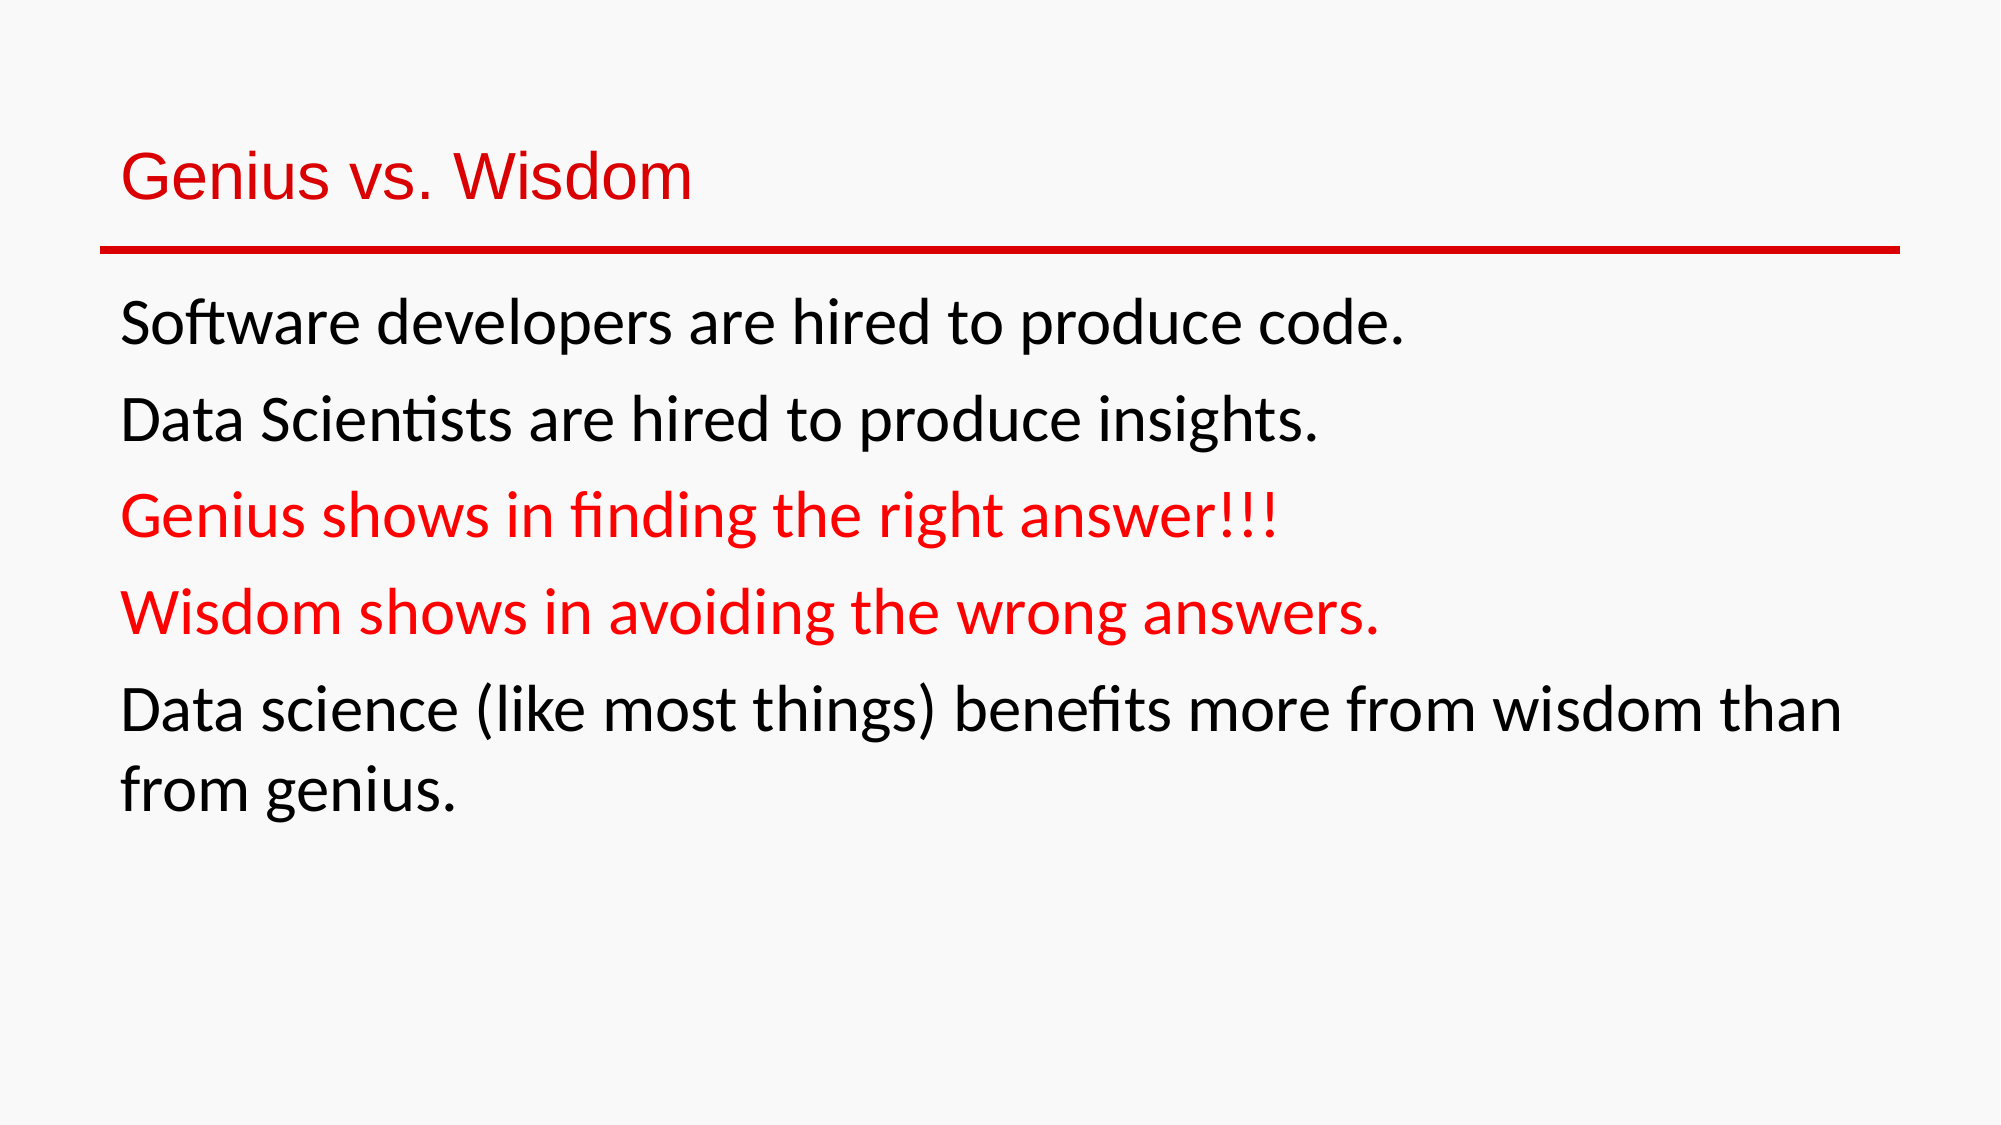

# Genius vs. Wisdom
Software developers are hired to produce code.
Data Scientists are hired to produce insights.
Genius shows in finding the right answer!!!
Wisdom shows in avoiding the wrong answers.
Data science (like most things) benefits more from wisdom than from genius.